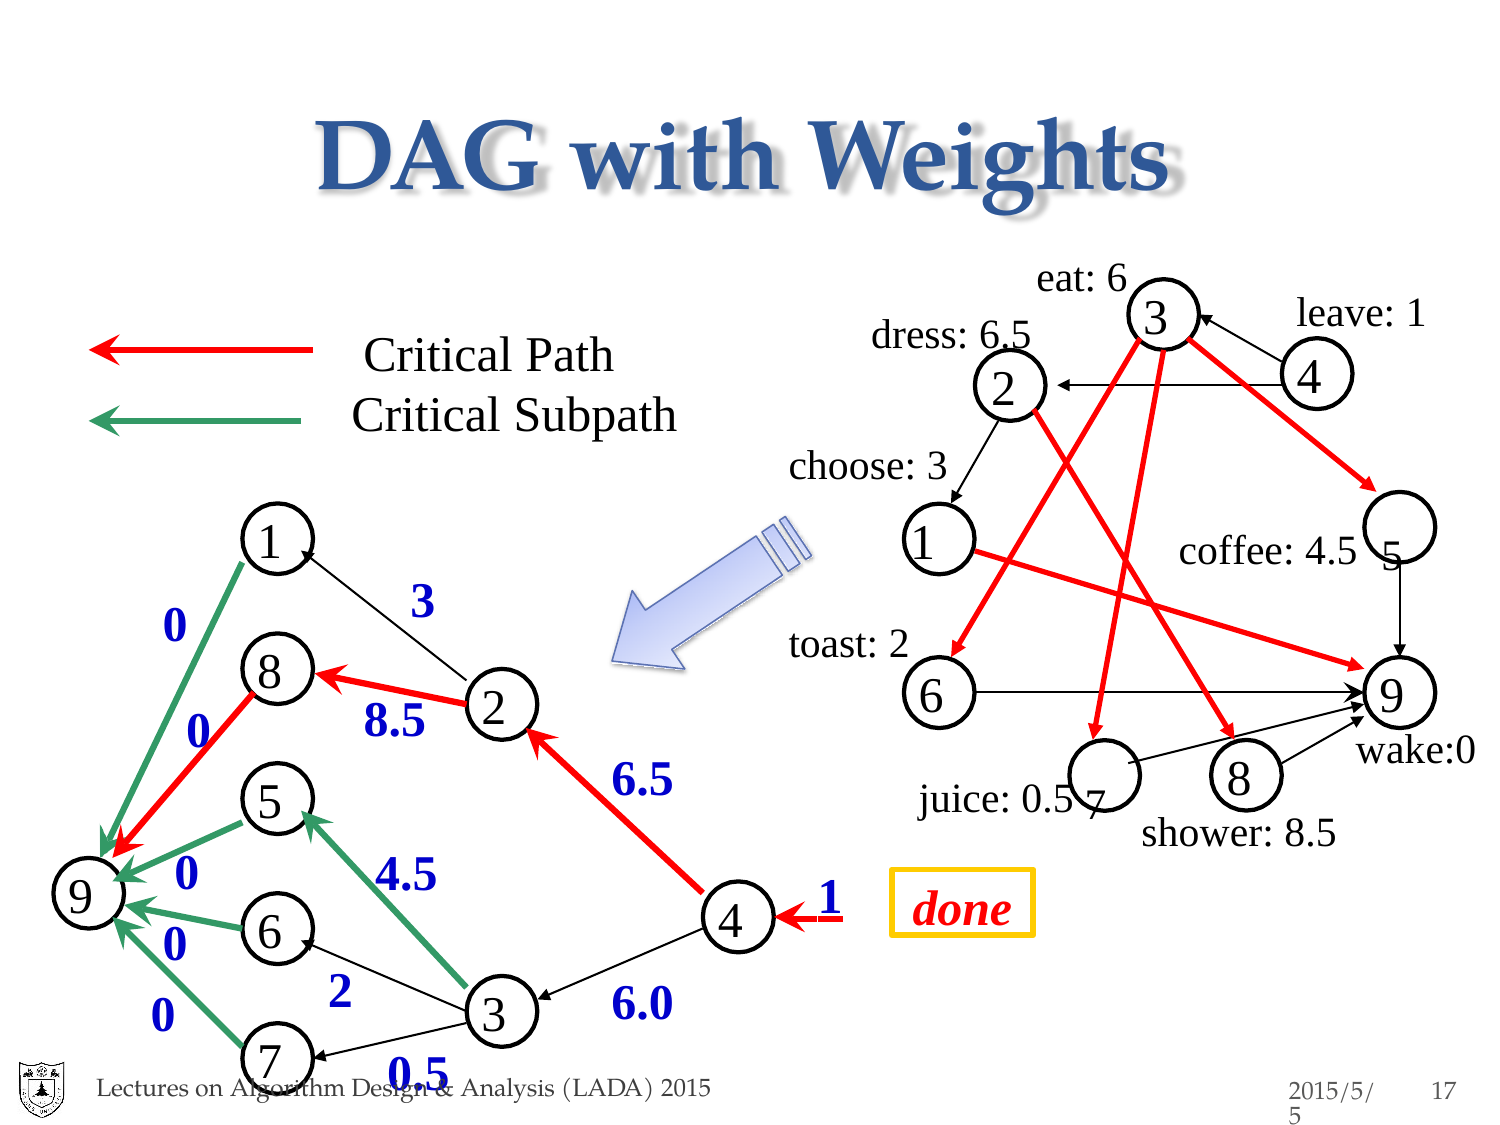

# DAG with Weights
eat: 6
leave: 1
4

3
dress: 6.5
2
choose: 3
1

Critical Path  Critical Subpath

coffee: 4.5	5

1

3
0
toast: 2

8

6
9
wake:0

2

8.5

0

juice: 0.5 7

6.5
8
shower: 8.5

5

0
0
0
4.5

  1
9
done

4

6

2
6.0

3

7
0.5

Lectures on Algorithm Design & Analysis (LADA) 2015
17
2015/5/5